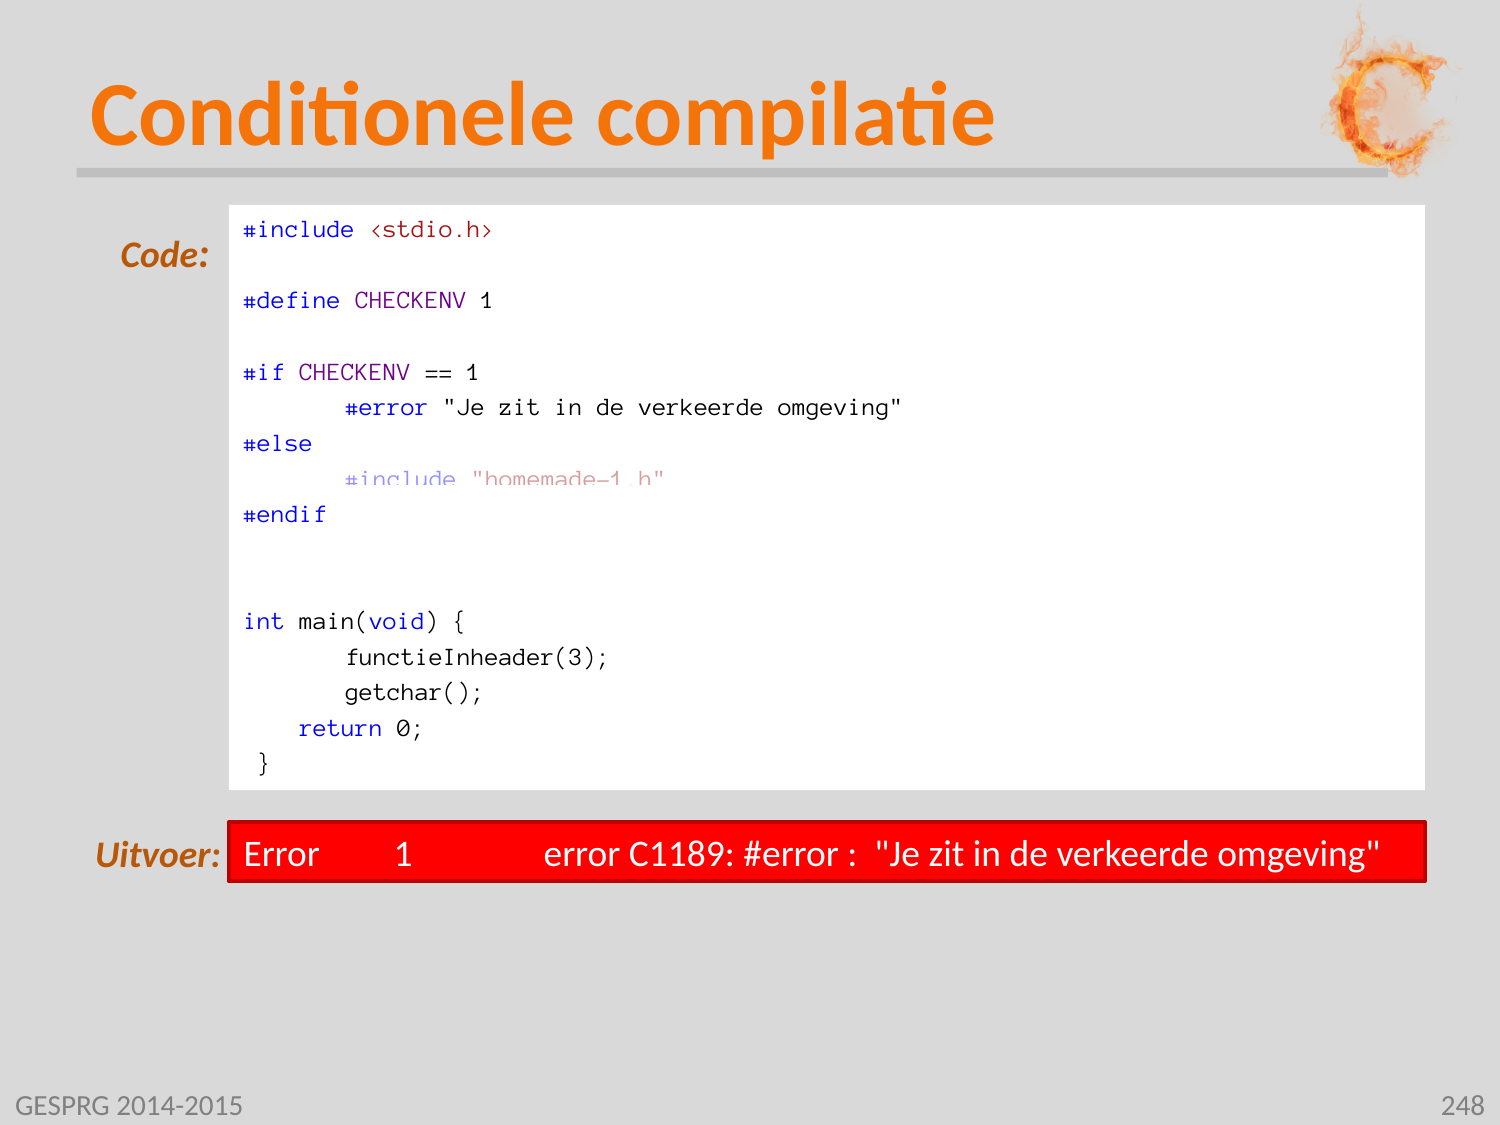

# Conditionele compilatie
#include <stdio.h>

#define CHECKENV 1

#if CHECKENV == 1
	#error "Je zit in de verkeerde omgeving"
#else
	#include "homemade-1.h"
#endif

int main(void) {
	functieInheader(3);
	getchar();
    return 0;
 }

Error	1	error C1189: #error :  "Je zit in de verkeerde omgeving"

GESPRG 2014-2015
248